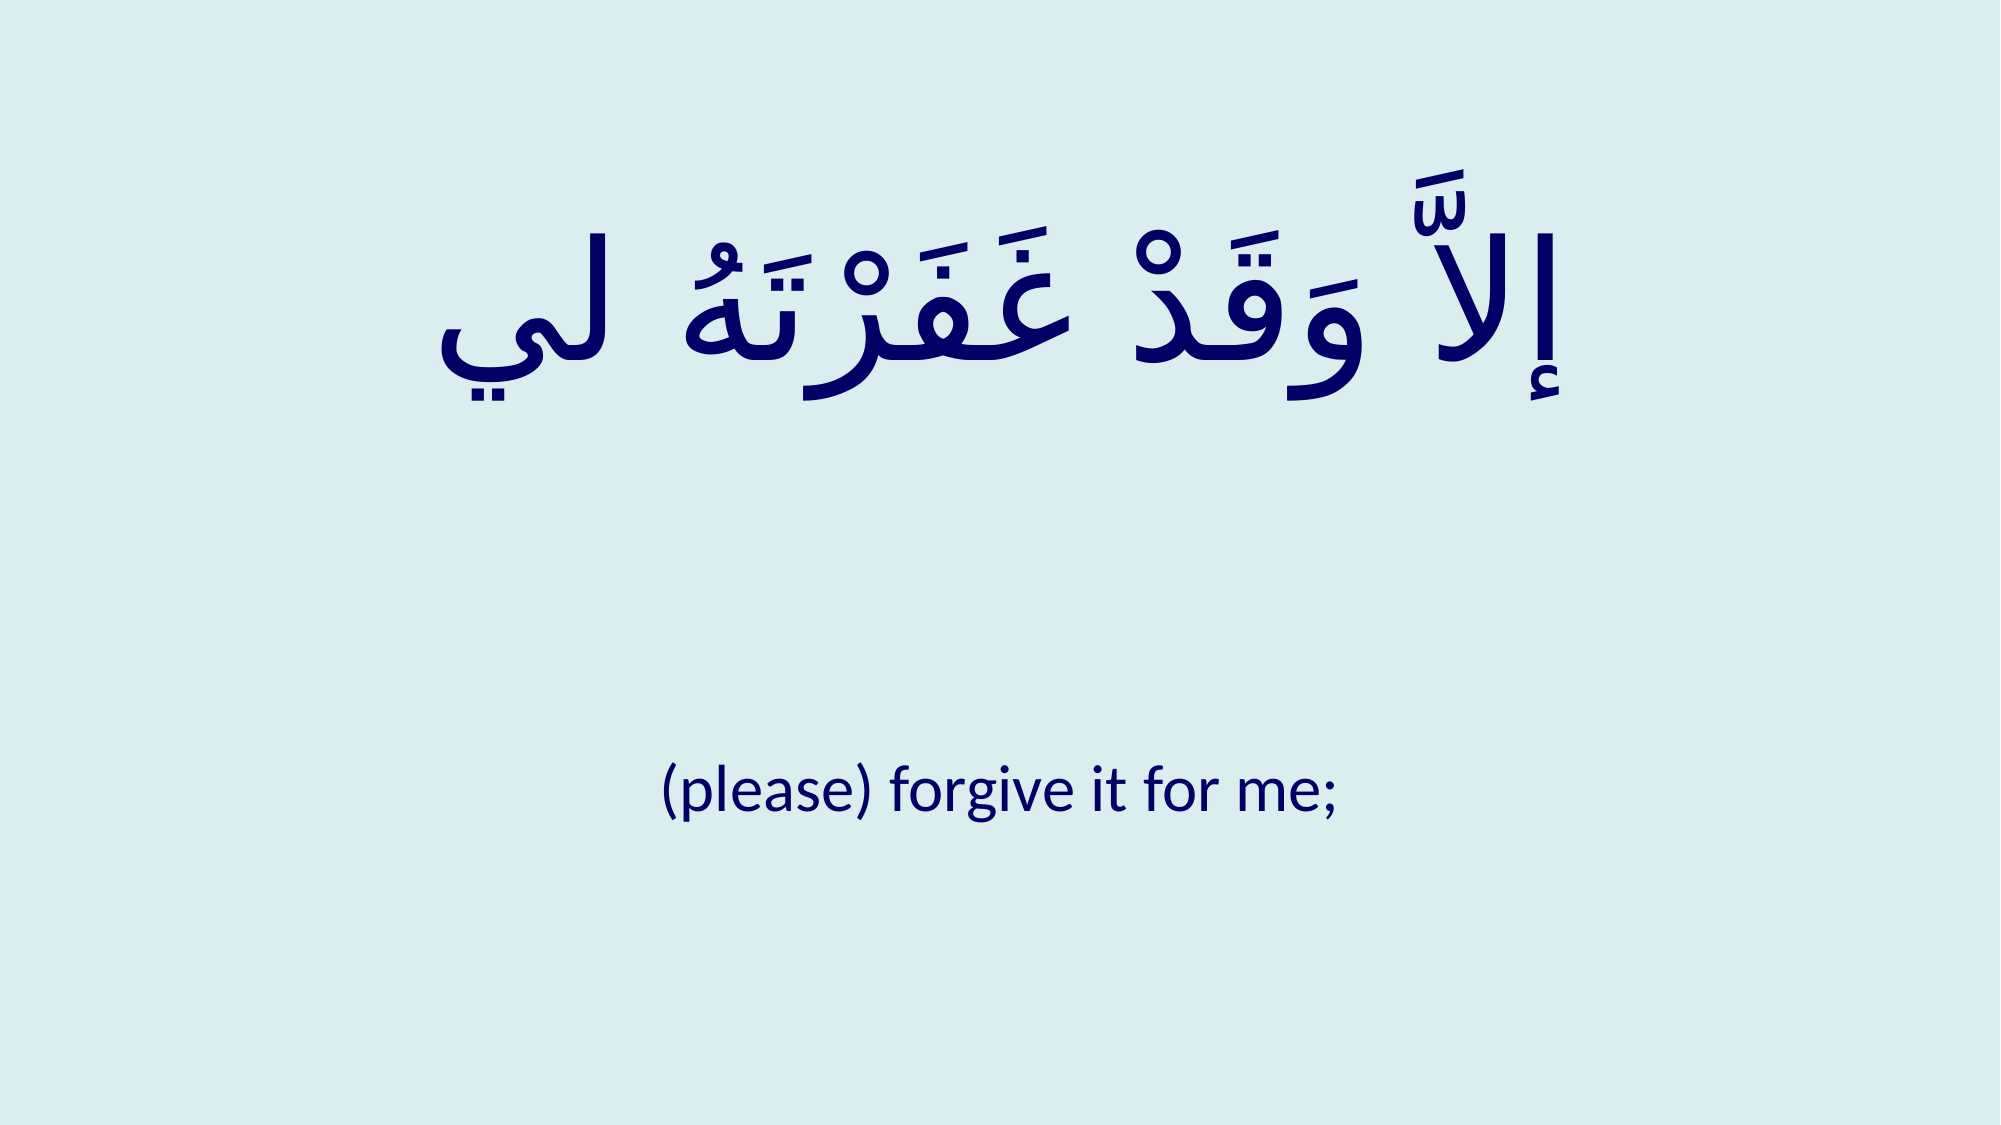

# إلاَّ وَقَدْ غَفَرْتَهُ لي
(please) forgive it for me;